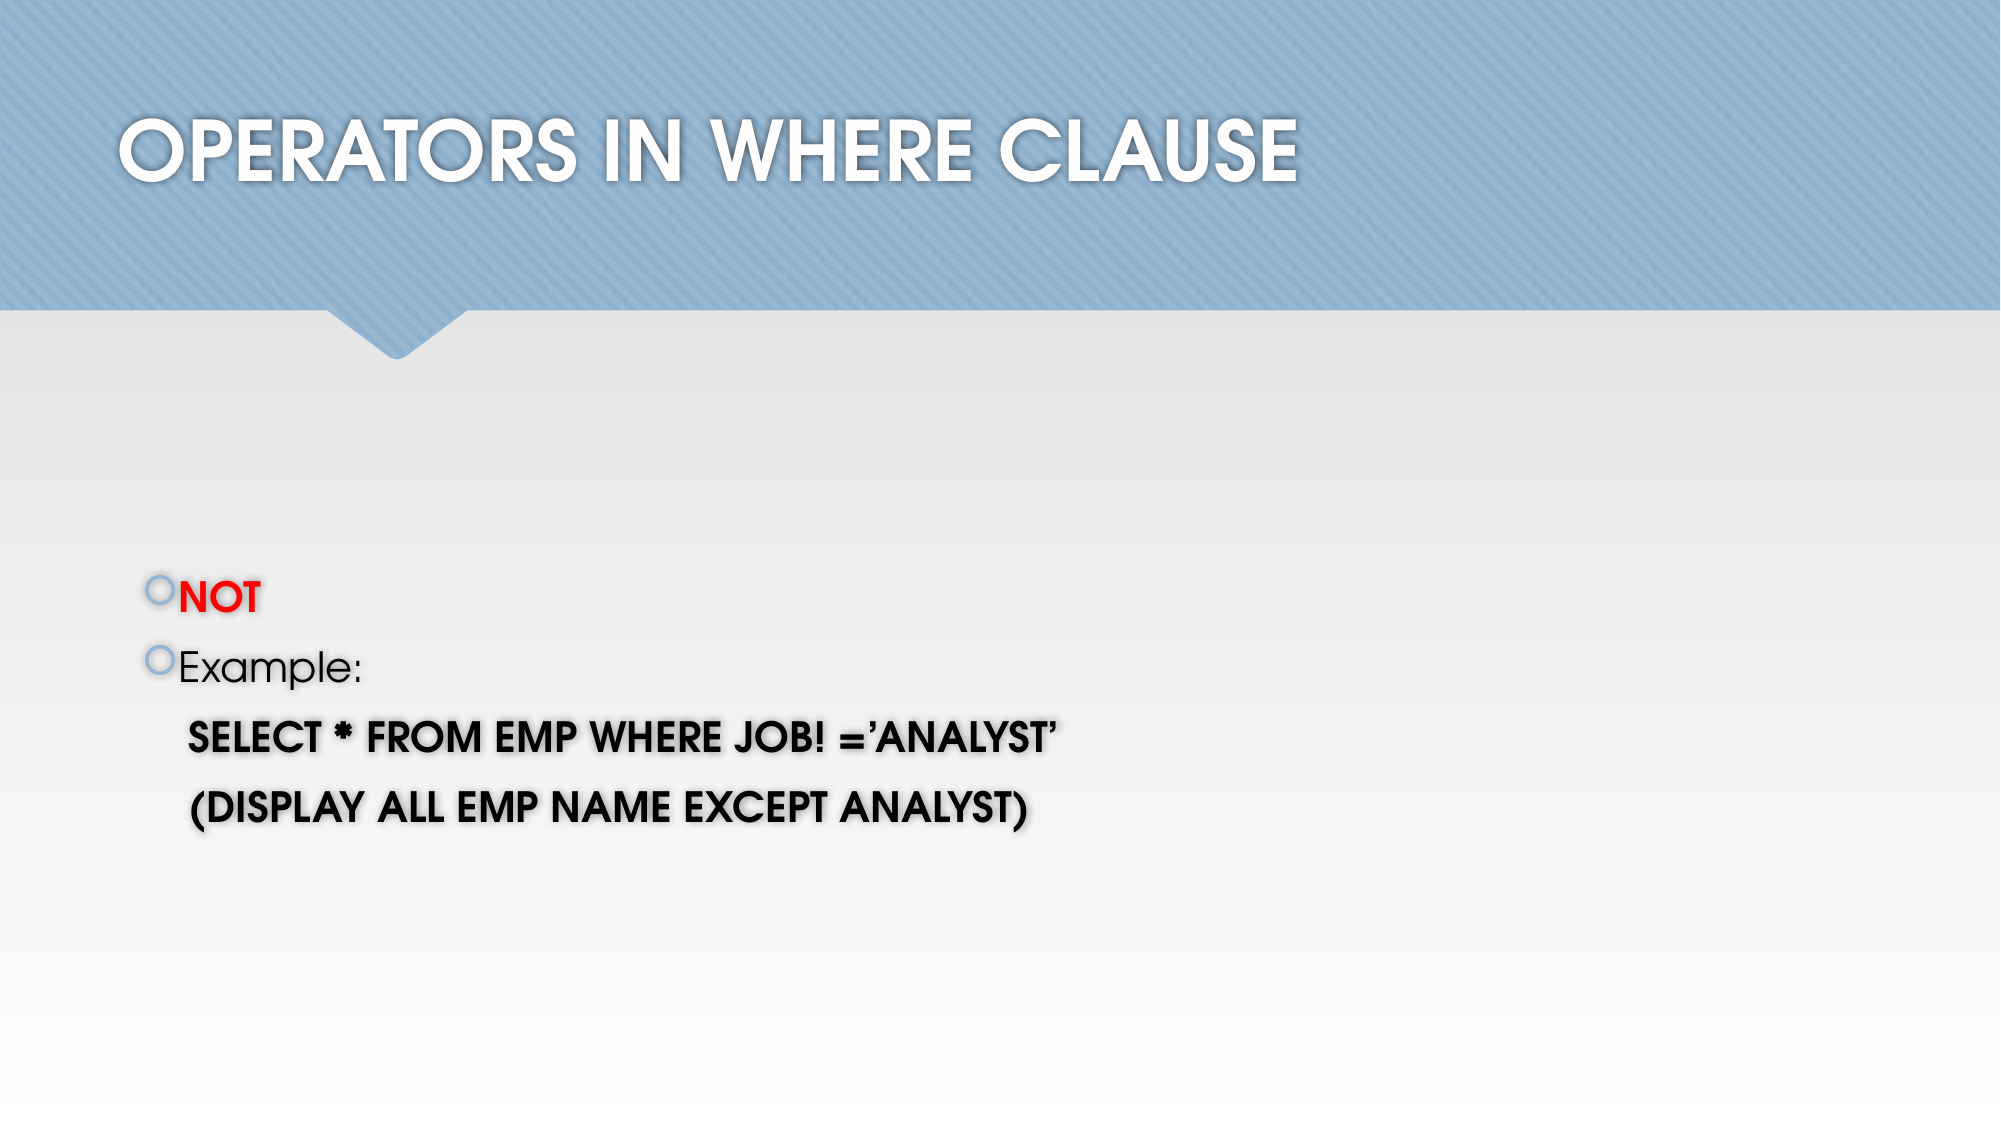

# OPERATORS IN WHERE CLAUSE

NOT
Example:
    SELECT * FROM EMP WHERE JOB! =’ANALYST’
    (DISPLAY ALL EMP NAME EXCEPT ANALYST)